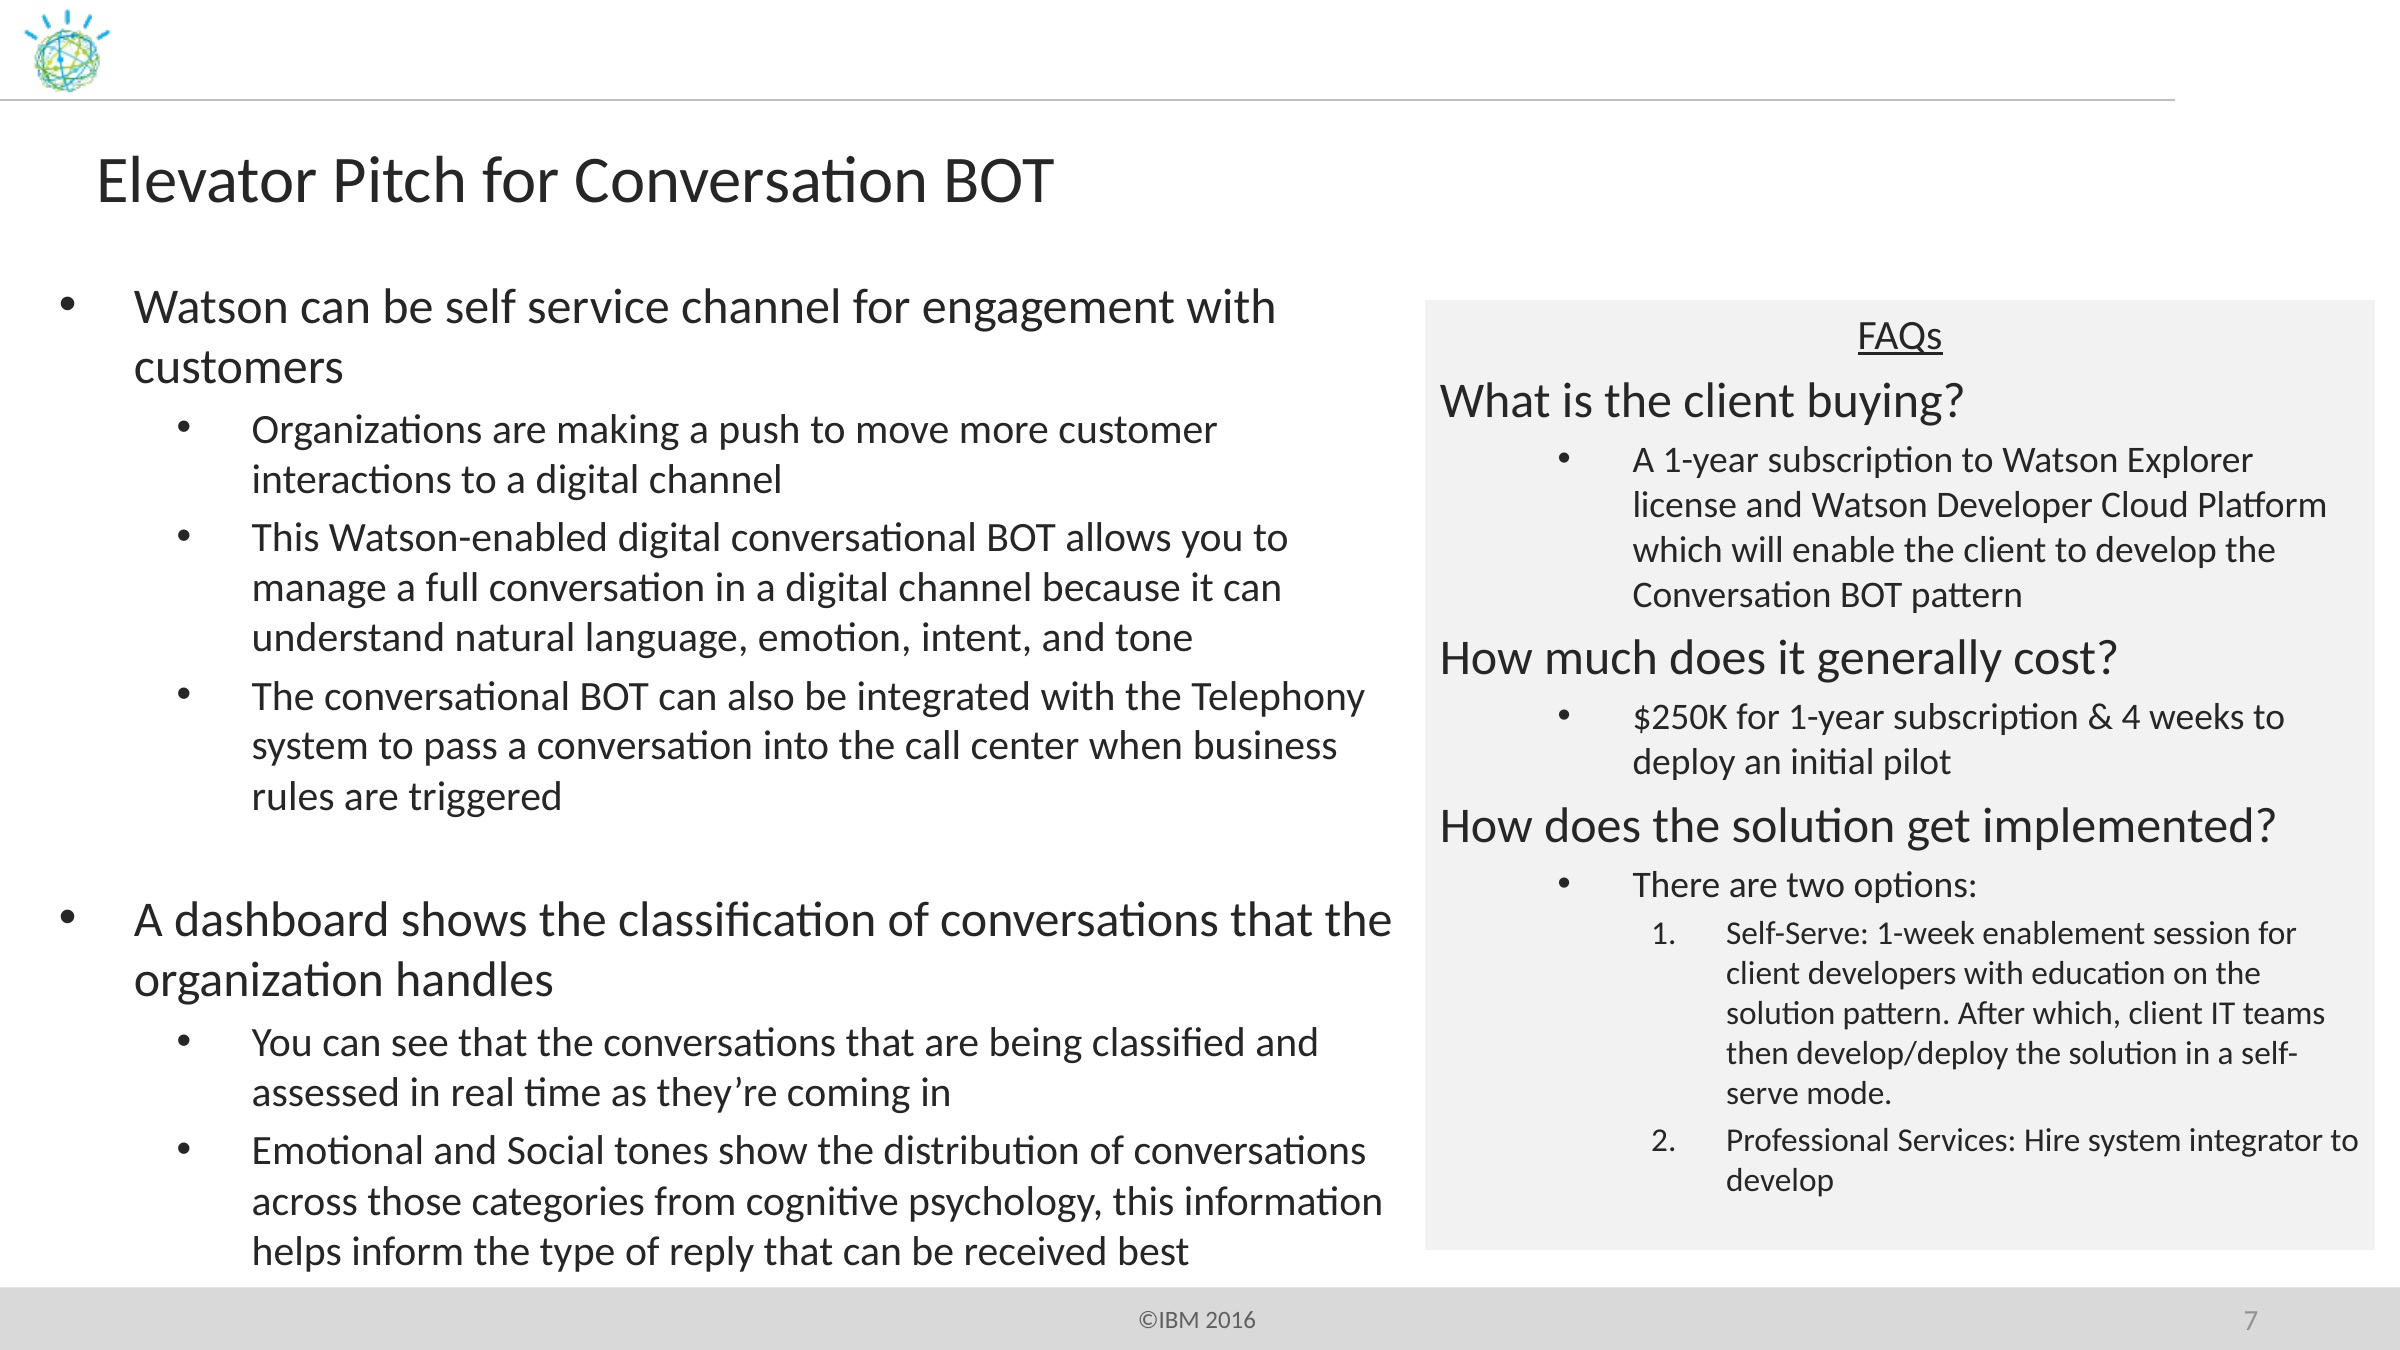

# Elevator Pitch for Conversation BOT
Watson can be self service channel for engagement with customers
Organizations are making a push to move more customer interactions to a digital channel
This Watson-enabled digital conversational BOT allows you to manage a full conversation in a digital channel because it can understand natural language, emotion, intent, and tone
The conversational BOT can also be integrated with the Telephony system to pass a conversation into the call center when business rules are triggered

A dashboard shows the classification of conversations that the organization handles
You can see that the conversations that are being classified and assessed in real time as they’re coming in
Emotional and Social tones show the distribution of conversations across those categories from cognitive psychology, this information helps inform the type of reply that can be received best

FAQs
What is the client buying?
A 1-year subscription to Watson Explorer license and Watson Developer Cloud Platform which will enable the client to develop the Conversation BOT pattern
How much does it generally cost?
$250K for 1-year subscription & 4 weeks to deploy an initial pilot
How does the solution get implemented?
There are two options:
Self-Serve: 1-week enablement session for client developers with education on the solution pattern. After which, client IT teams then develop/deploy the solution in a self-serve mode.
Professional Services: Hire system integrator to develop

7